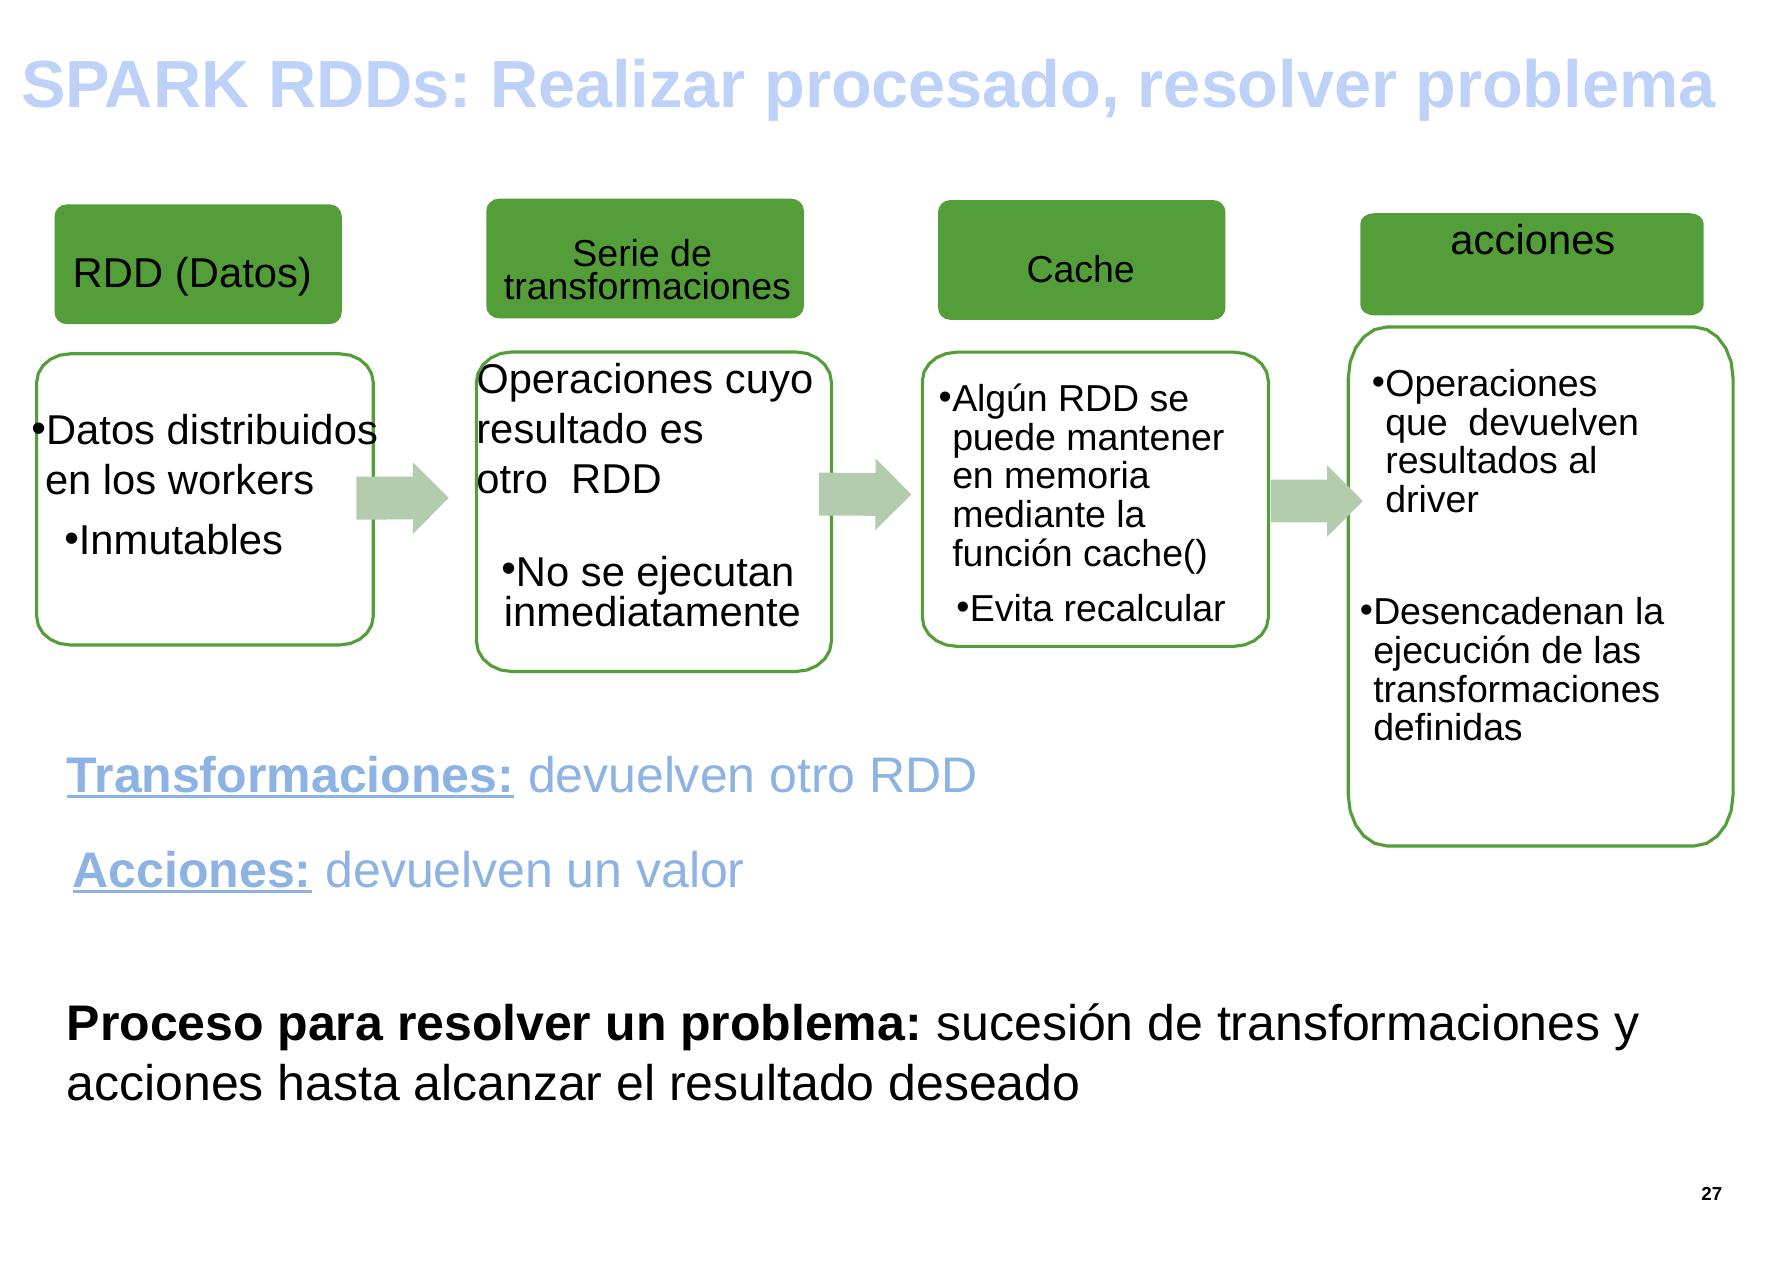

#

SPARK RDDs: Realizar procesado, resolver problema

acciones
Serie de  transformaciones
Cache
RDD (Datos)

Operaciones cuyo  resultado es otro  RDD

Operaciones que  devuelven  resultados al driver
Algún RDD se  puede mantener  en memoria  mediante la  función cache()
Datos distribuidos  en los workers

Inmutables
No se ejecutan
inmediatamente
Evita recalcular
Desencadenan la  ejecución de las  transformaciones  definidas
Transformaciones: devuelven otro RDD
Acciones: devuelven un valor
Proceso para resolver un problema: sucesión de transformaciones y acciones hasta alcanzar el resultado deseado
27